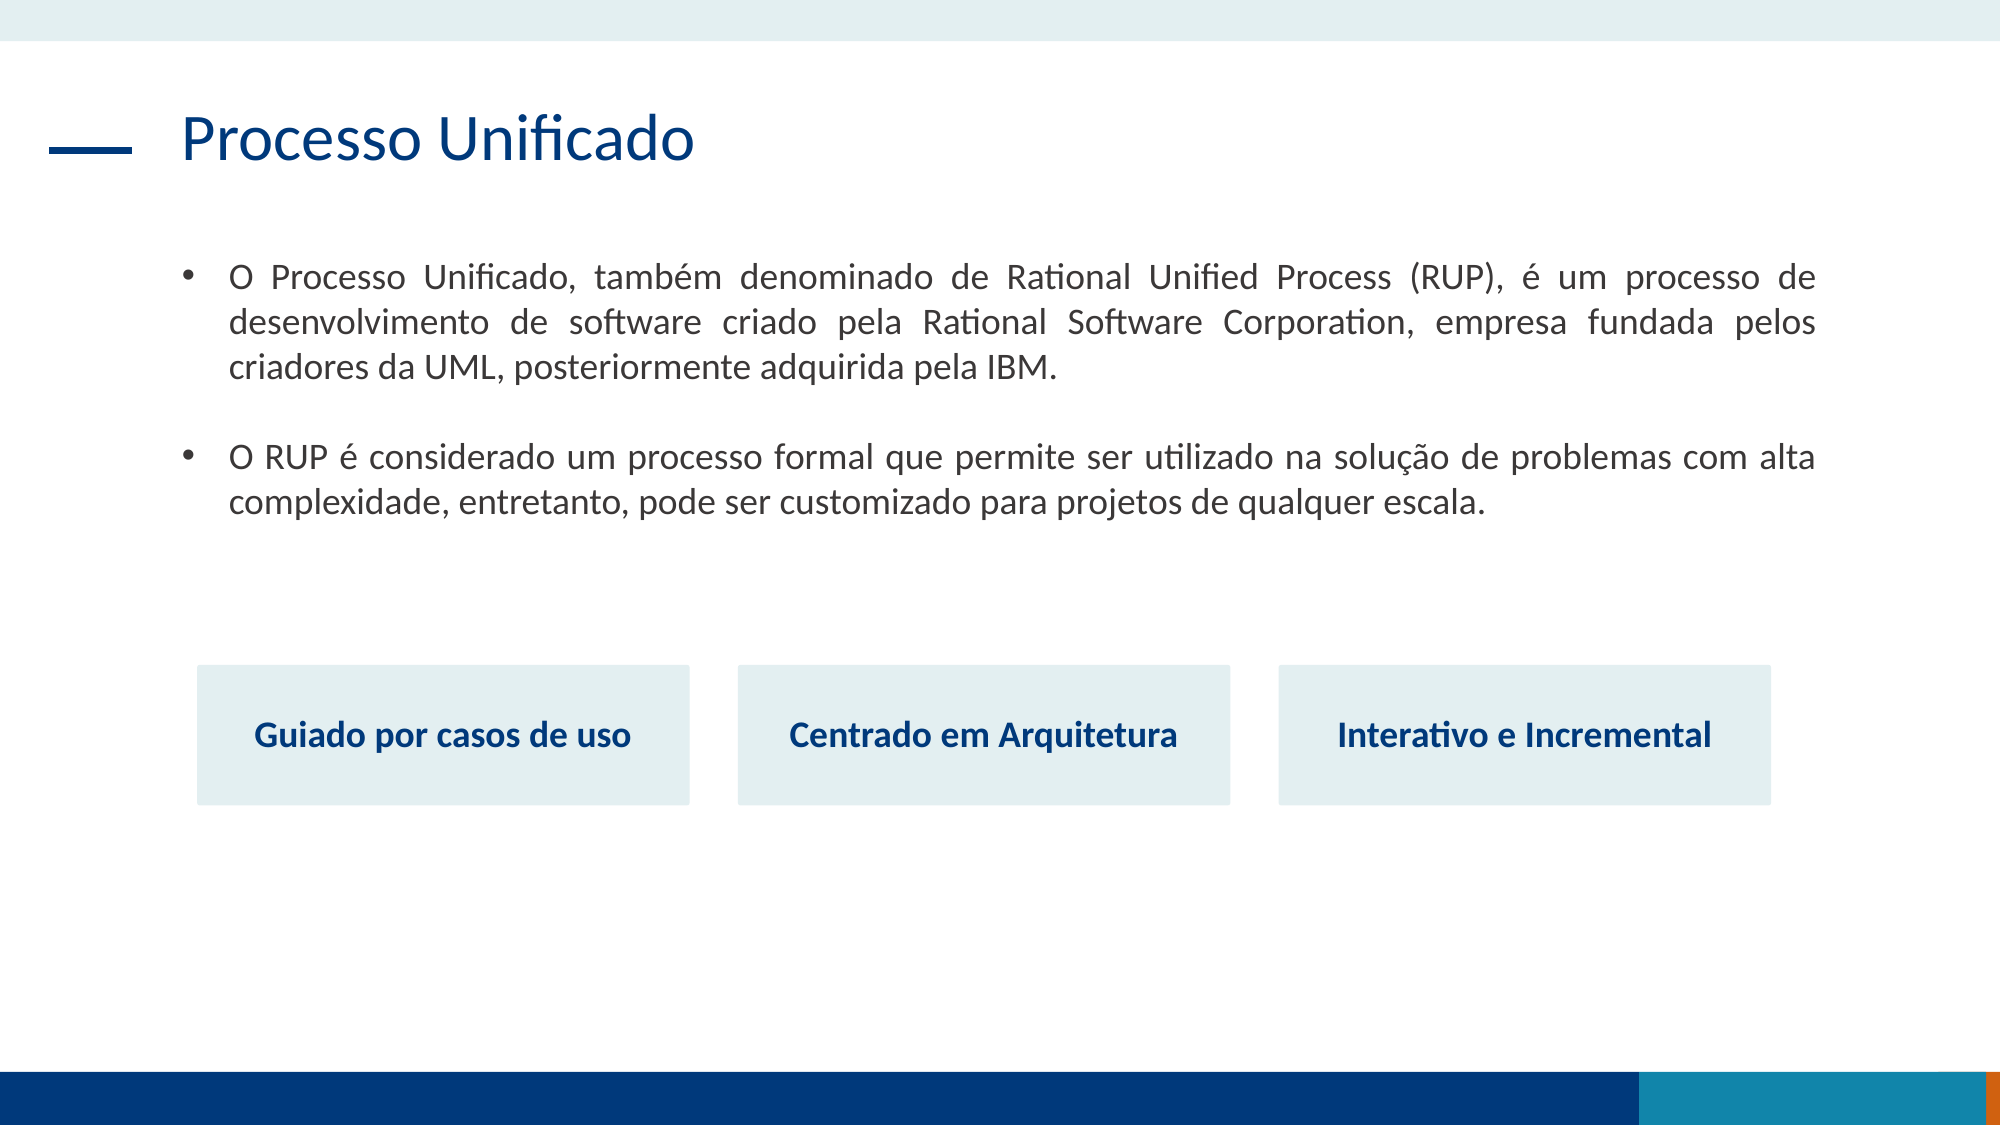

Processo Unificado
O Processo Unificado, também denominado de Rational Unified Process (RUP), é um processo de desenvolvimento de software criado pela Rational Software Corporation, empresa fundada pelos criadores da UML, posteriormente adquirida pela IBM.

O RUP é considerado um processo formal que permite ser utilizado na solução de problemas com alta complexidade, entretanto, pode ser customizado para projetos de qualquer escala.

Guiado por casos de uso
Centrado em Arquitetura
Interativo e Incremental